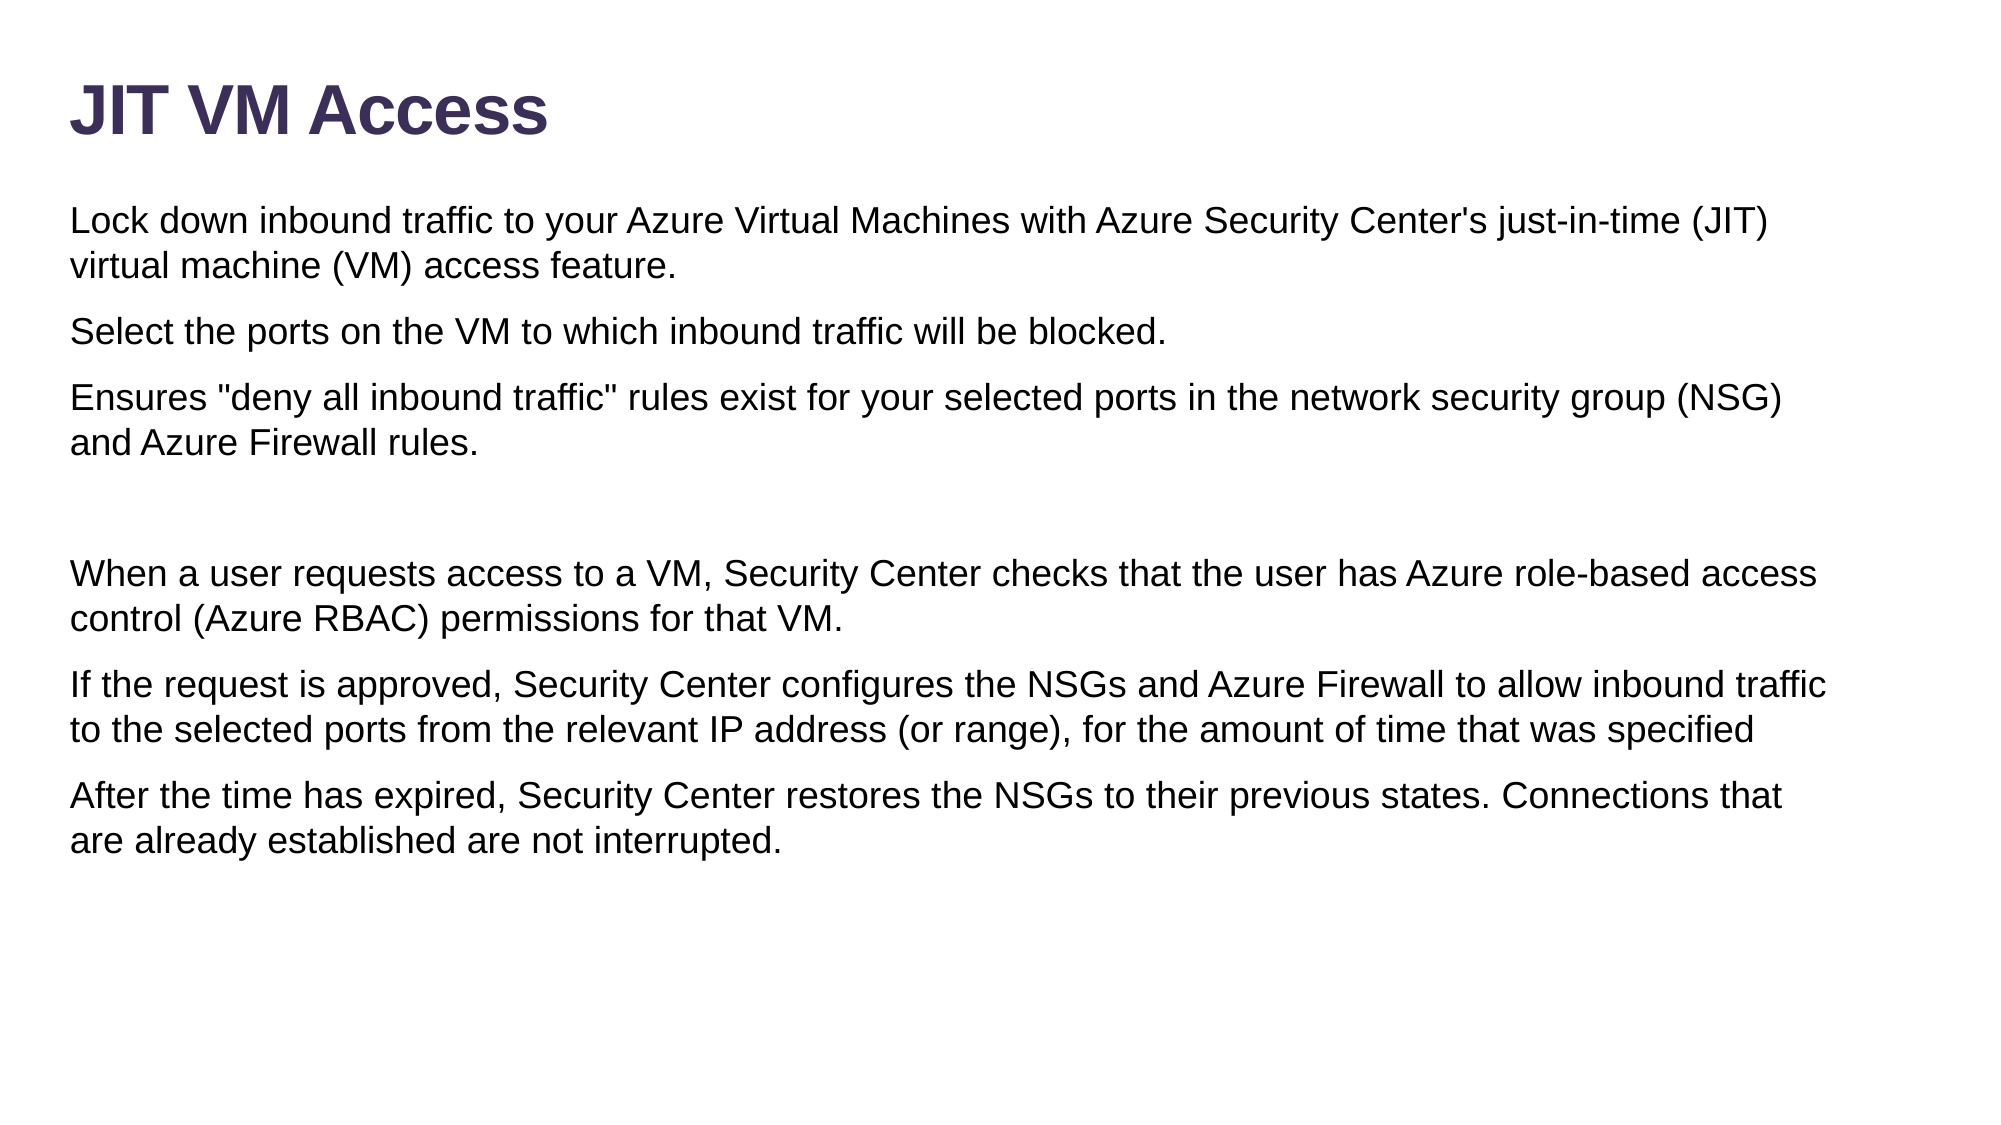

# JIT VM Access
Lock down inbound traffic to your Azure Virtual Machines with Azure Security Center's just-in-time (JIT) virtual machine (VM) access feature.
Select the ports on the VM to which inbound traffic will be blocked.
Ensures "deny all inbound traffic" rules exist for your selected ports in the network security group (NSG) and Azure Firewall rules.

When a user requests access to a VM, Security Center checks that the user has Azure role-based access control (Azure RBAC) permissions for that VM.
If the request is approved, Security Center configures the NSGs and Azure Firewall to allow inbound traffic to the selected ports from the relevant IP address (or range), for the amount of time that was specified
After the time has expired, Security Center restores the NSGs to their previous states. Connections that are already established are not interrupted.